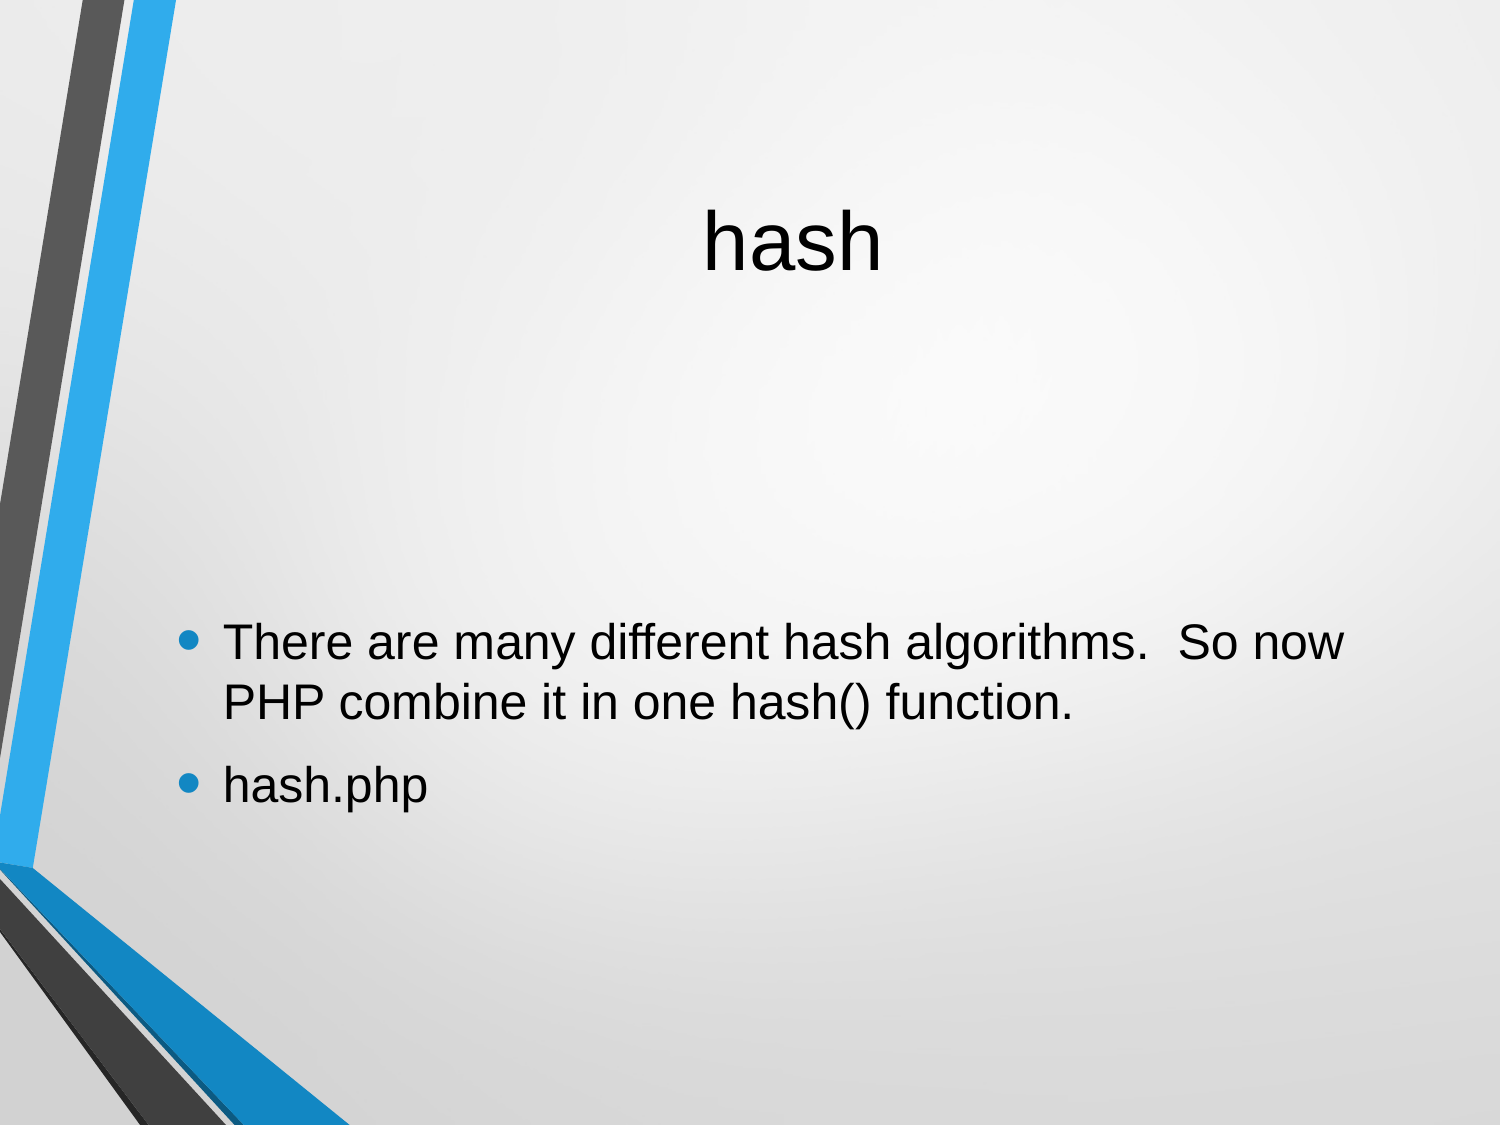

# hash
There are many different hash algorithms.  So now PHP combine it in one hash() function.
hash.php